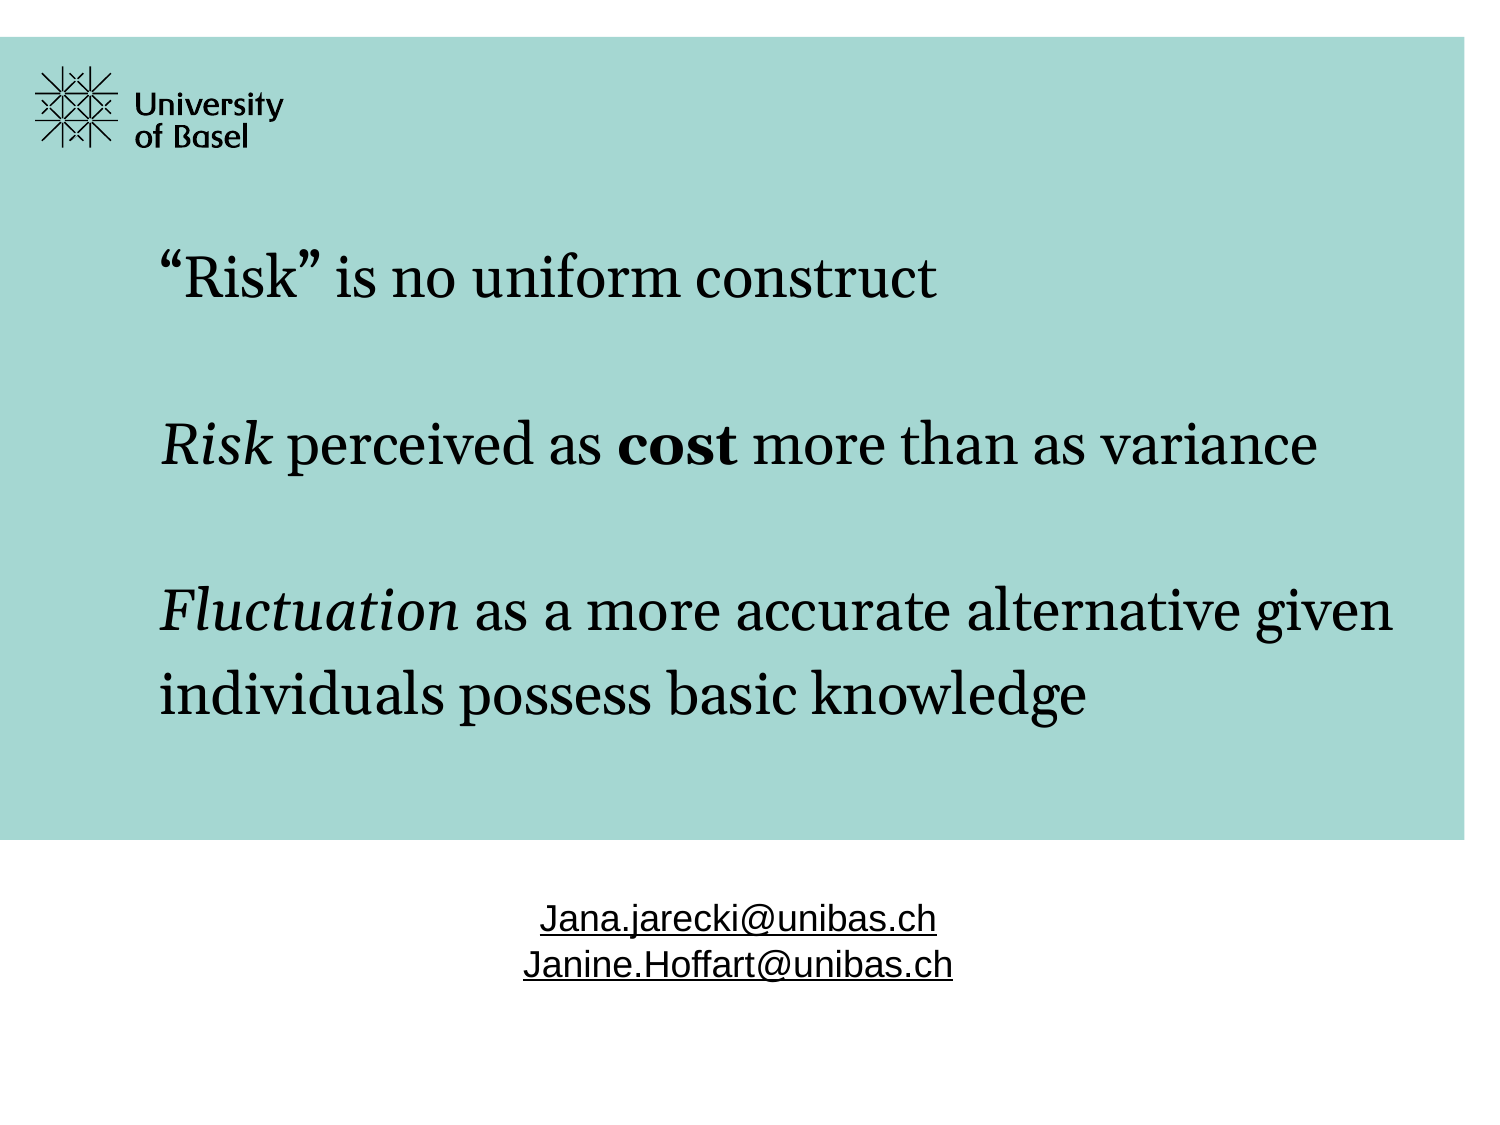

# “Risk” is no uniform construct Risk perceived as cost more than as variance Fluctuation as a more accurate alternative given individuals possess basic knowledge
Jana.jarecki@unibas.ch
Janine.Hoffart@unibas.ch